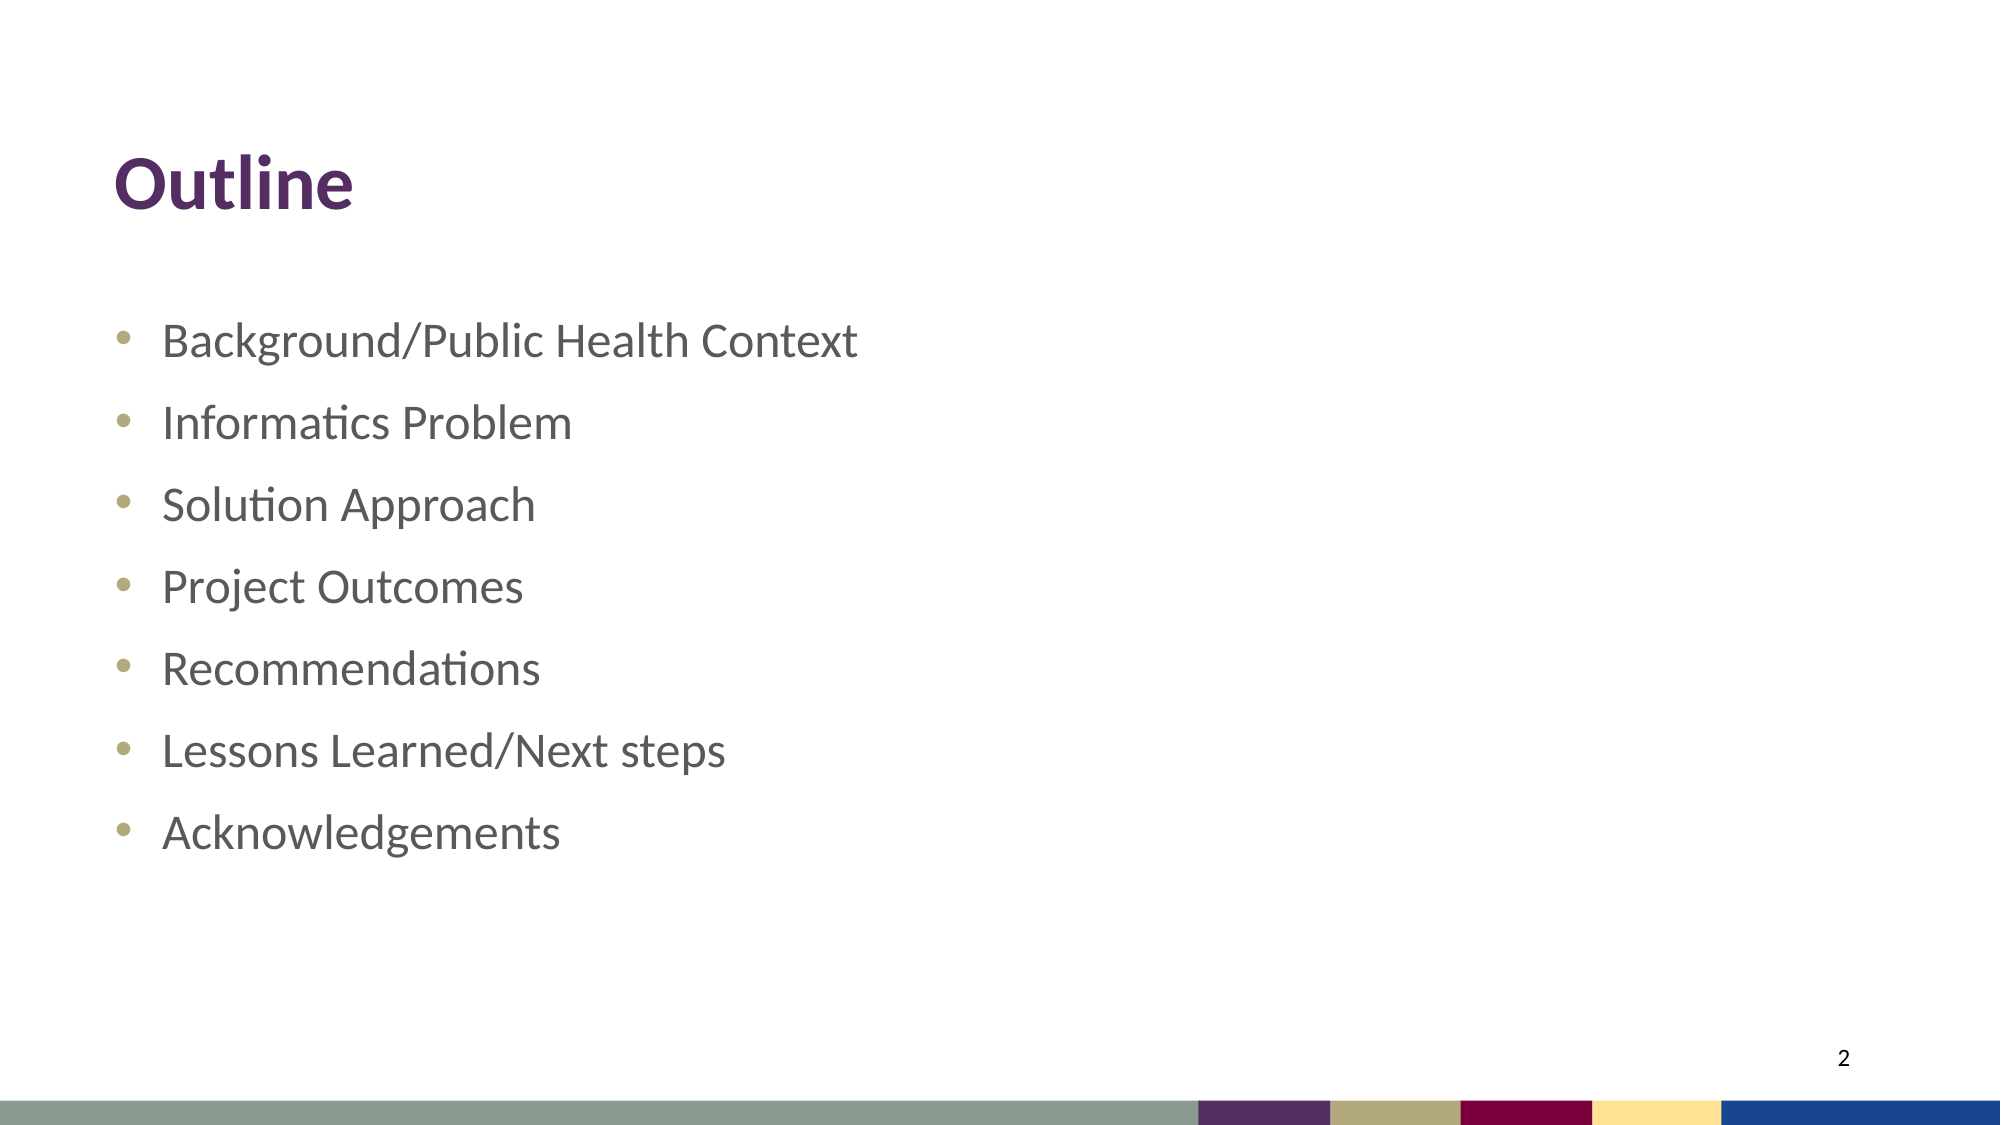

# Outline
Background/Public Health Context​
Informatics Problem​
Solution Approach​
Project Outcomes​
Recommendations​
Lessons Learned/Next steps​
Acknowledgements

2